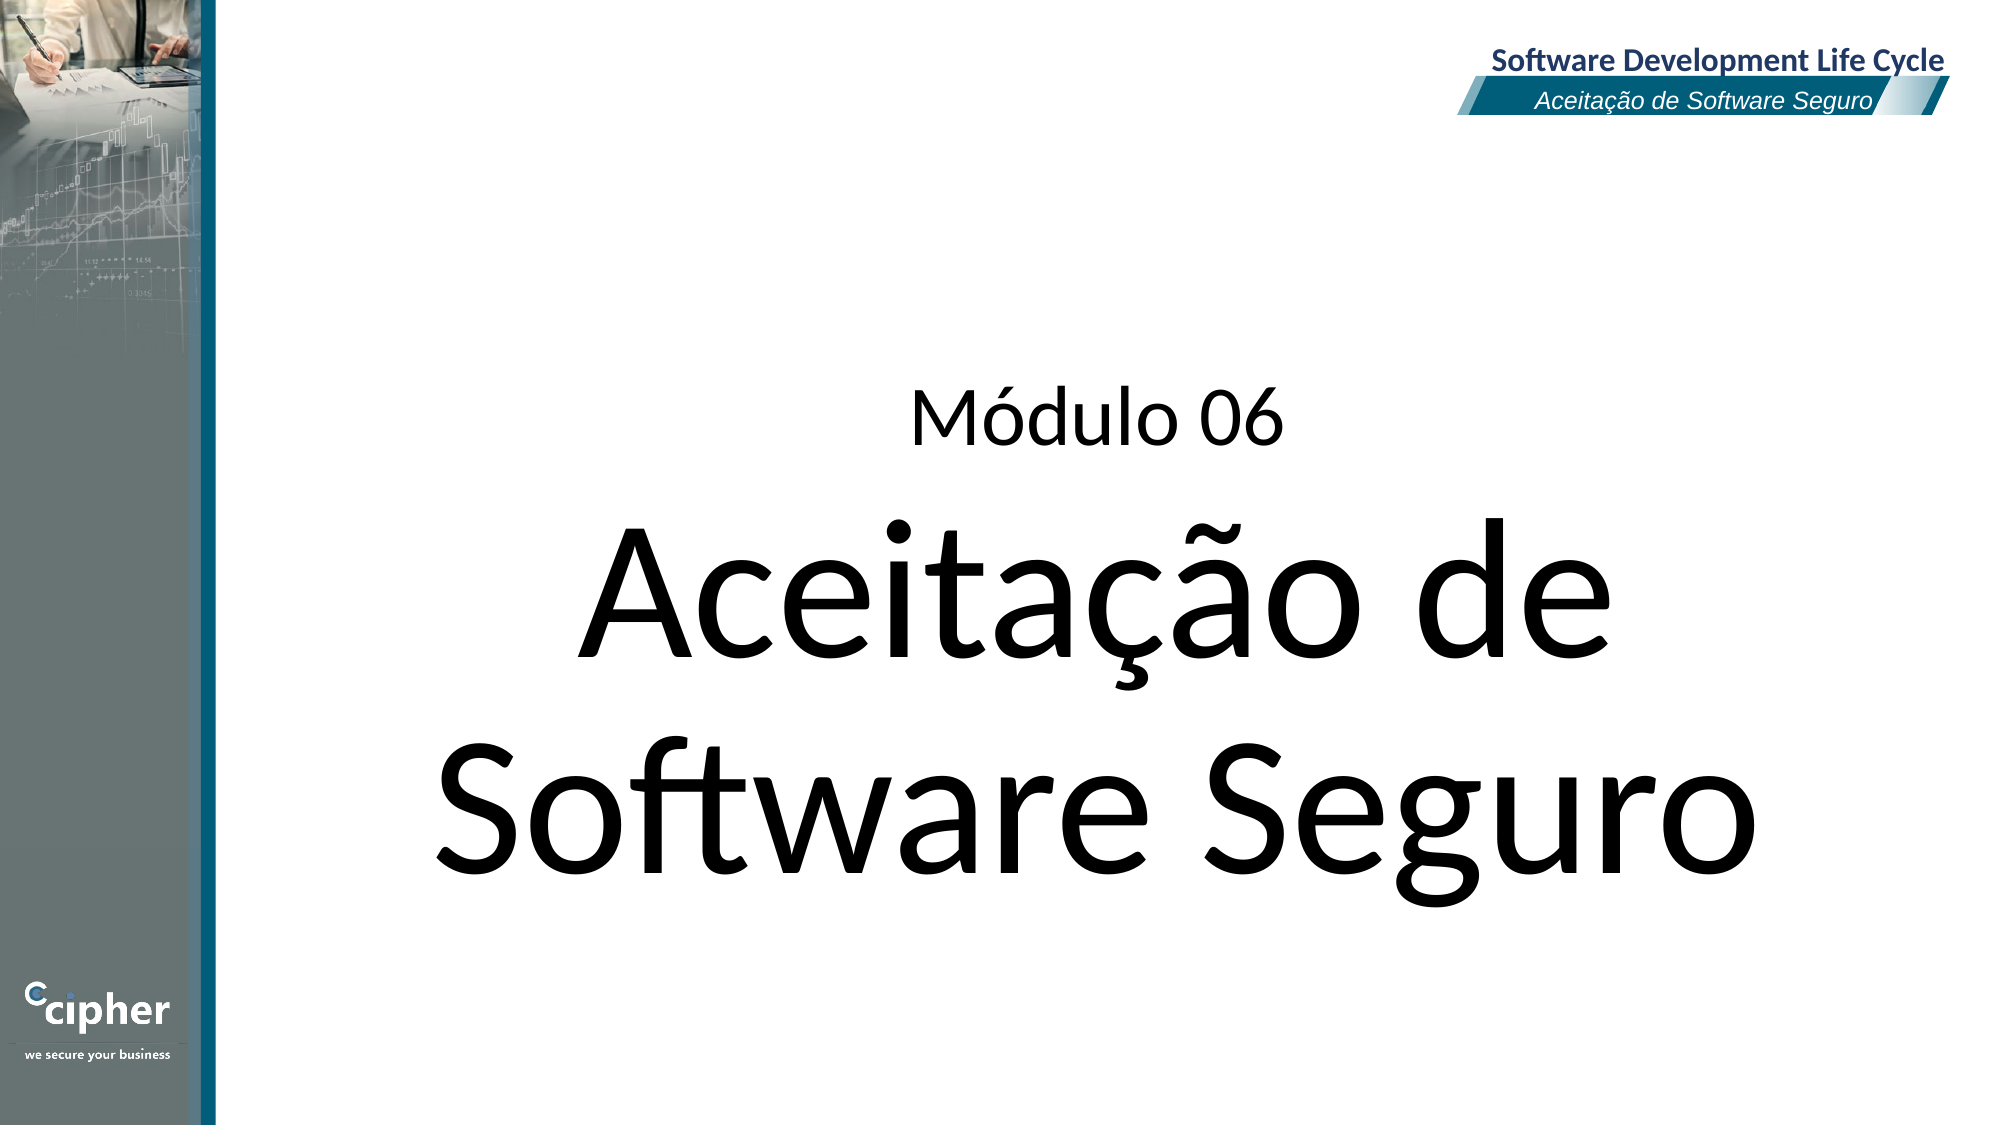

Software Development Life Cycle
Aceitação de Software Seguro

Módulo 06
Aceitação de Software Seguro